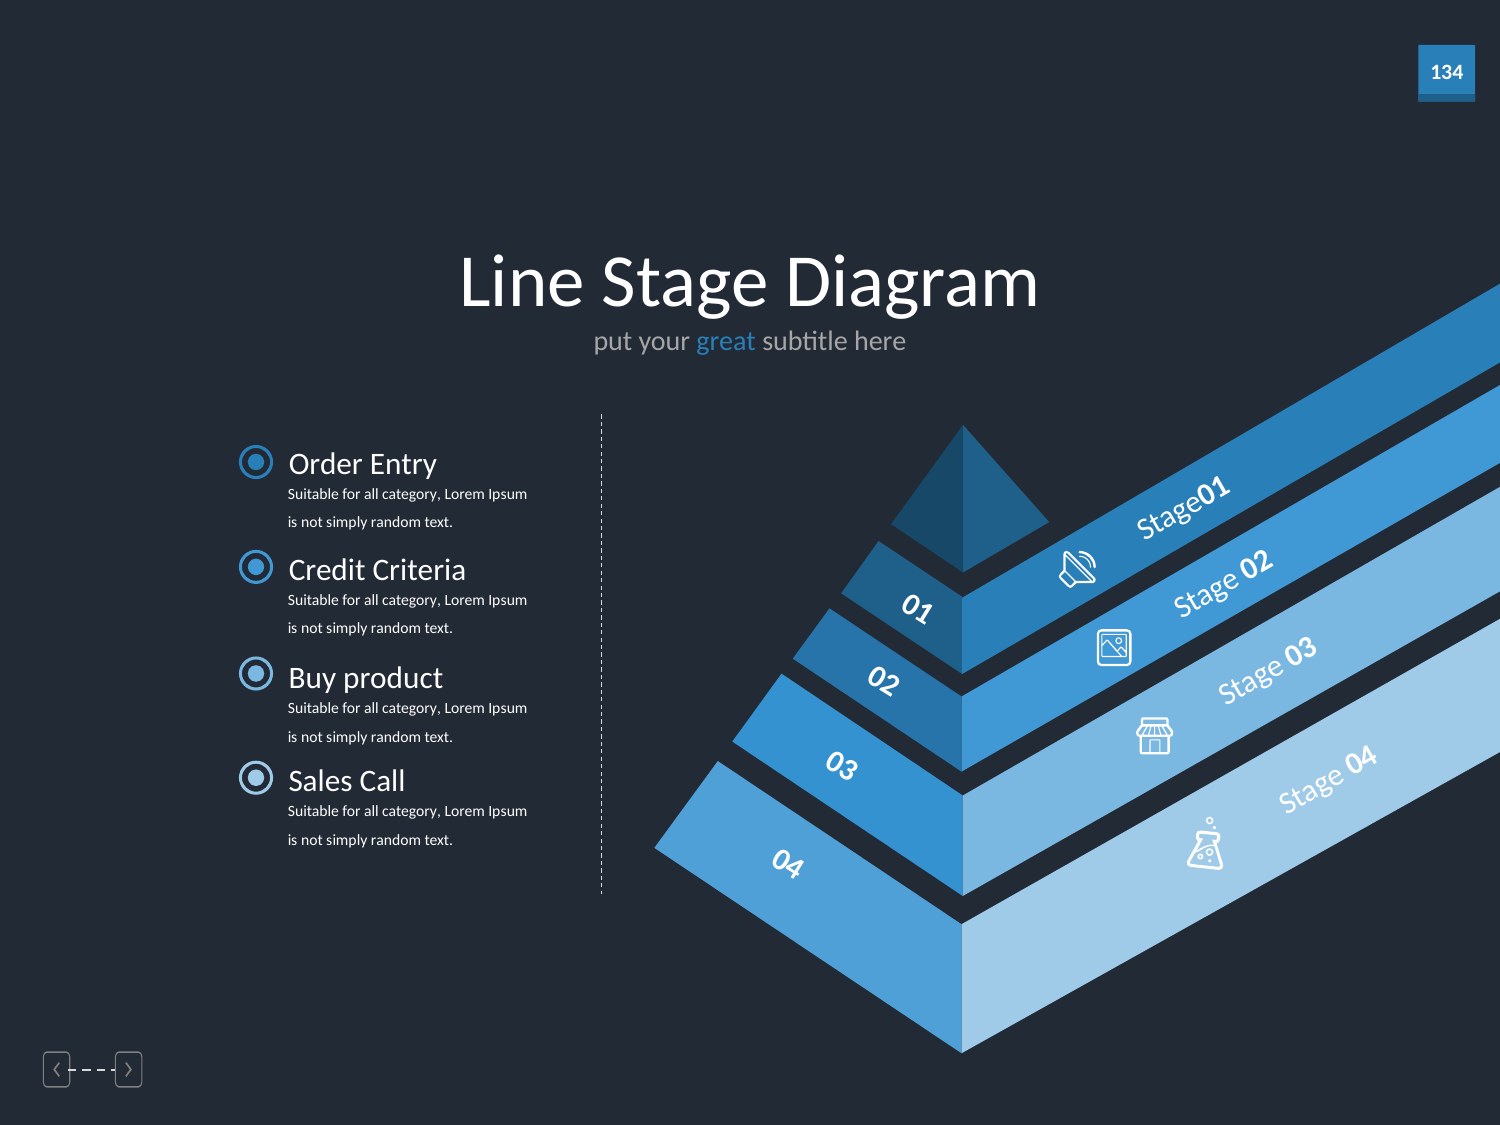

Line Stage Diagram

put your great subtitle here

Order Entry
Suitable for all category, Lorem Ipsum is not simply random text.

Stage01

Credit Criteria
Suitable for all category, Lorem Ipsum is not simply random text.

Stage 02
01

Stage 03
Buy product
Suitable for all category, Lorem Ipsum is not simply random text.
02

03
Stage 04
Sales Call
Suitable for all category, Lorem Ipsum is not simply random text.

04